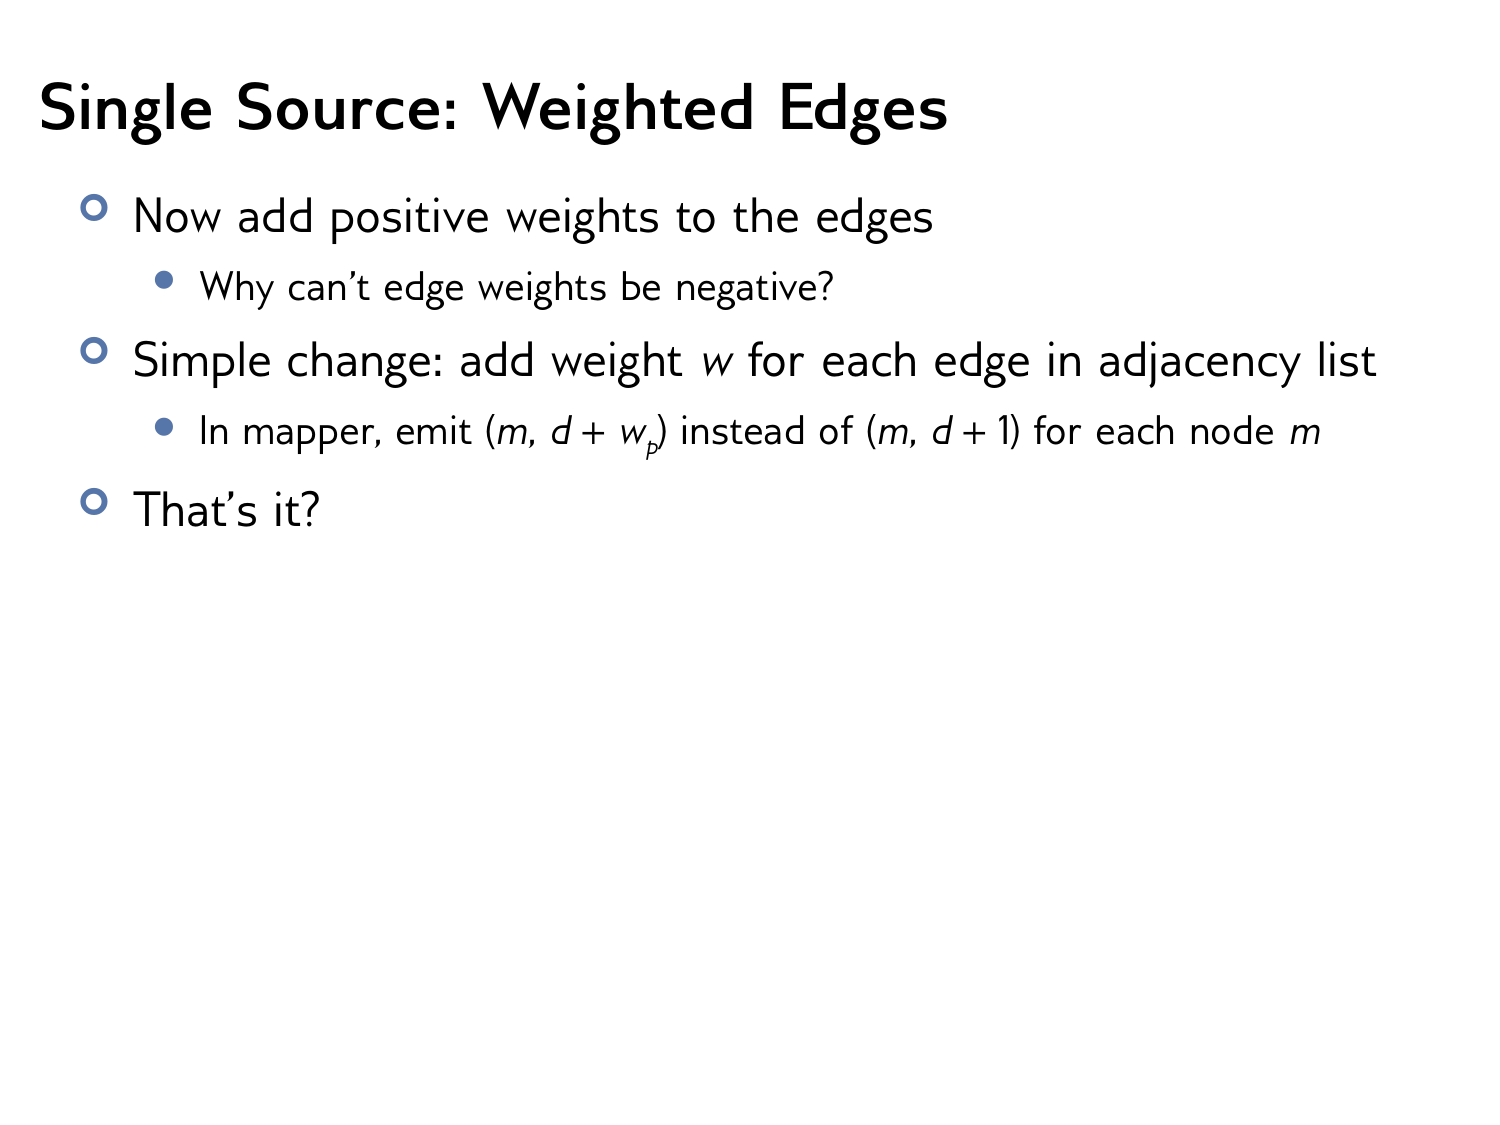

# Single Source: Weighted Edges
Now add positive weights to the edges
Why can’t edge weights be negative?
Simple change: add weight w for each edge in adjacency list
In mapper, emit (m, d + wp) instead of (m, d + 1) for each node m
That’s it?